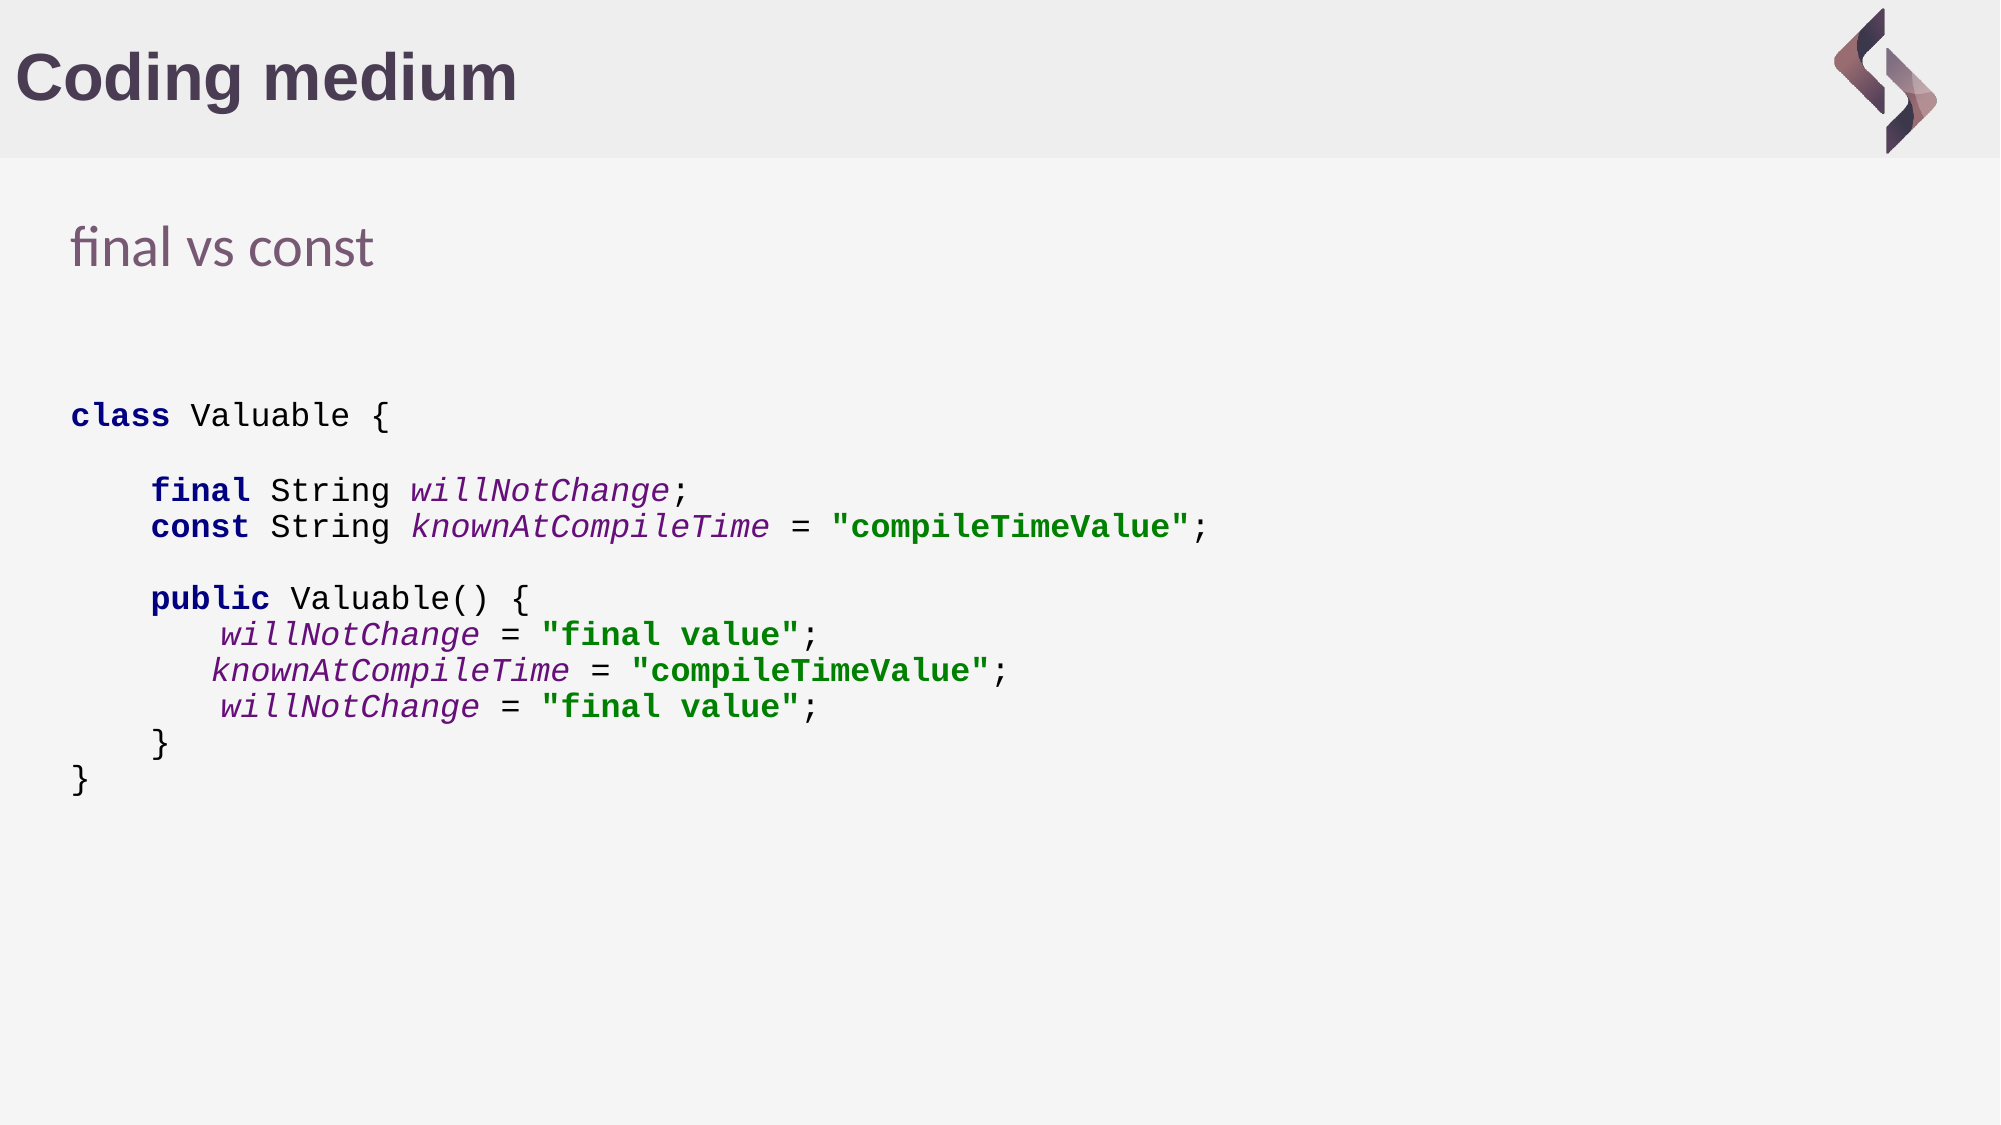

# Coding medium
final vs const
class Valuable {
    final String willNotChange;
    const String knownAtCompileTime = "compileTimeValue";
    public Valuable() {
	willNotChange = "final value";
       knownAtCompileTime = "compileTimeValue";
	willNotChange = "final value";
    }
}